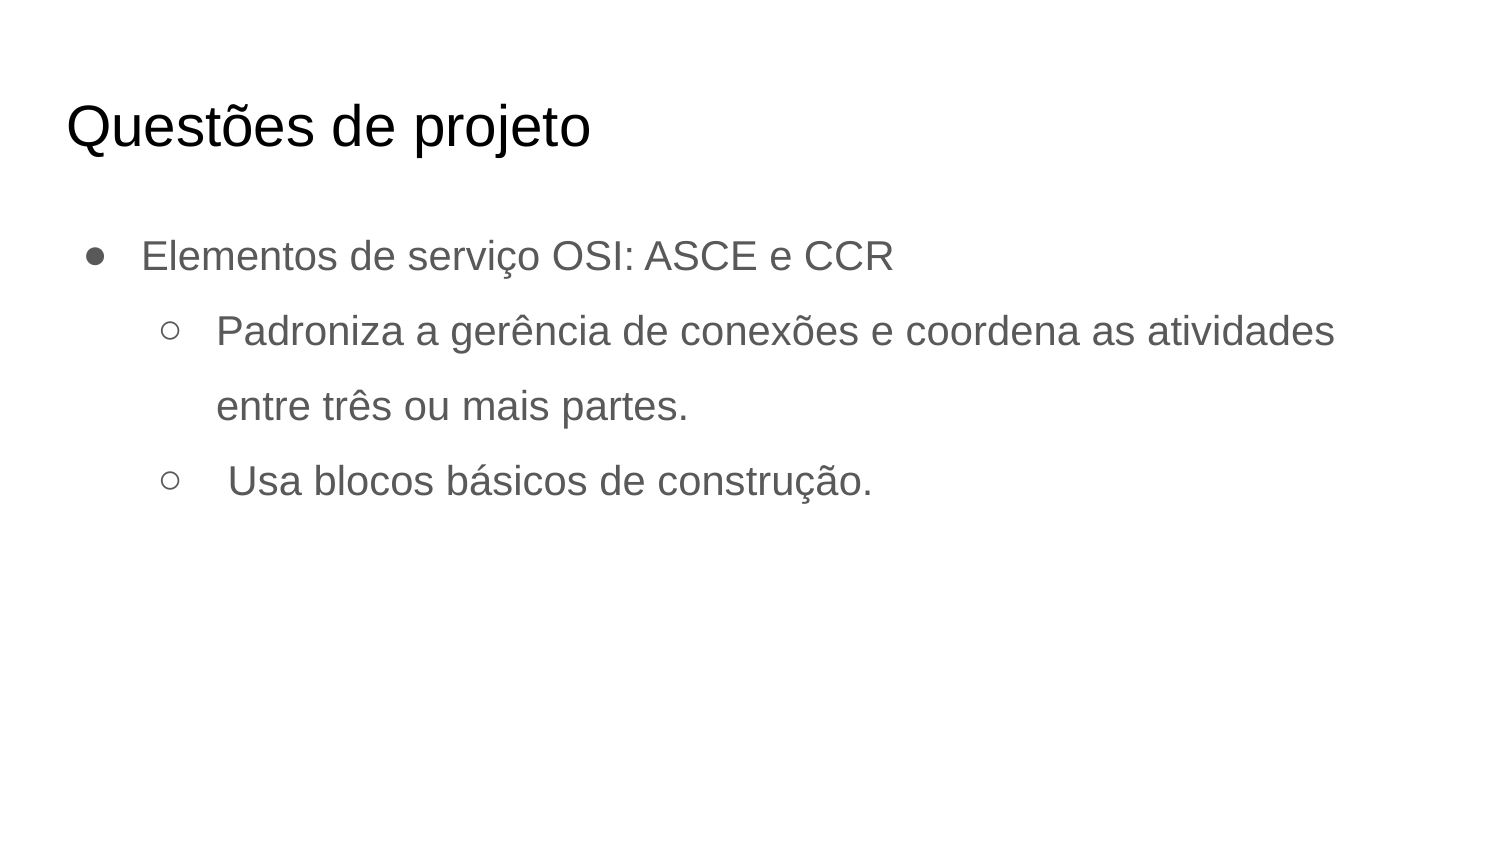

# Questões de projeto
Elementos de serviço OSI: ASCE e CCR
Padroniza a gerência de conexões e coordena as atividades entre três ou mais partes.
 Usa blocos básicos de construção.